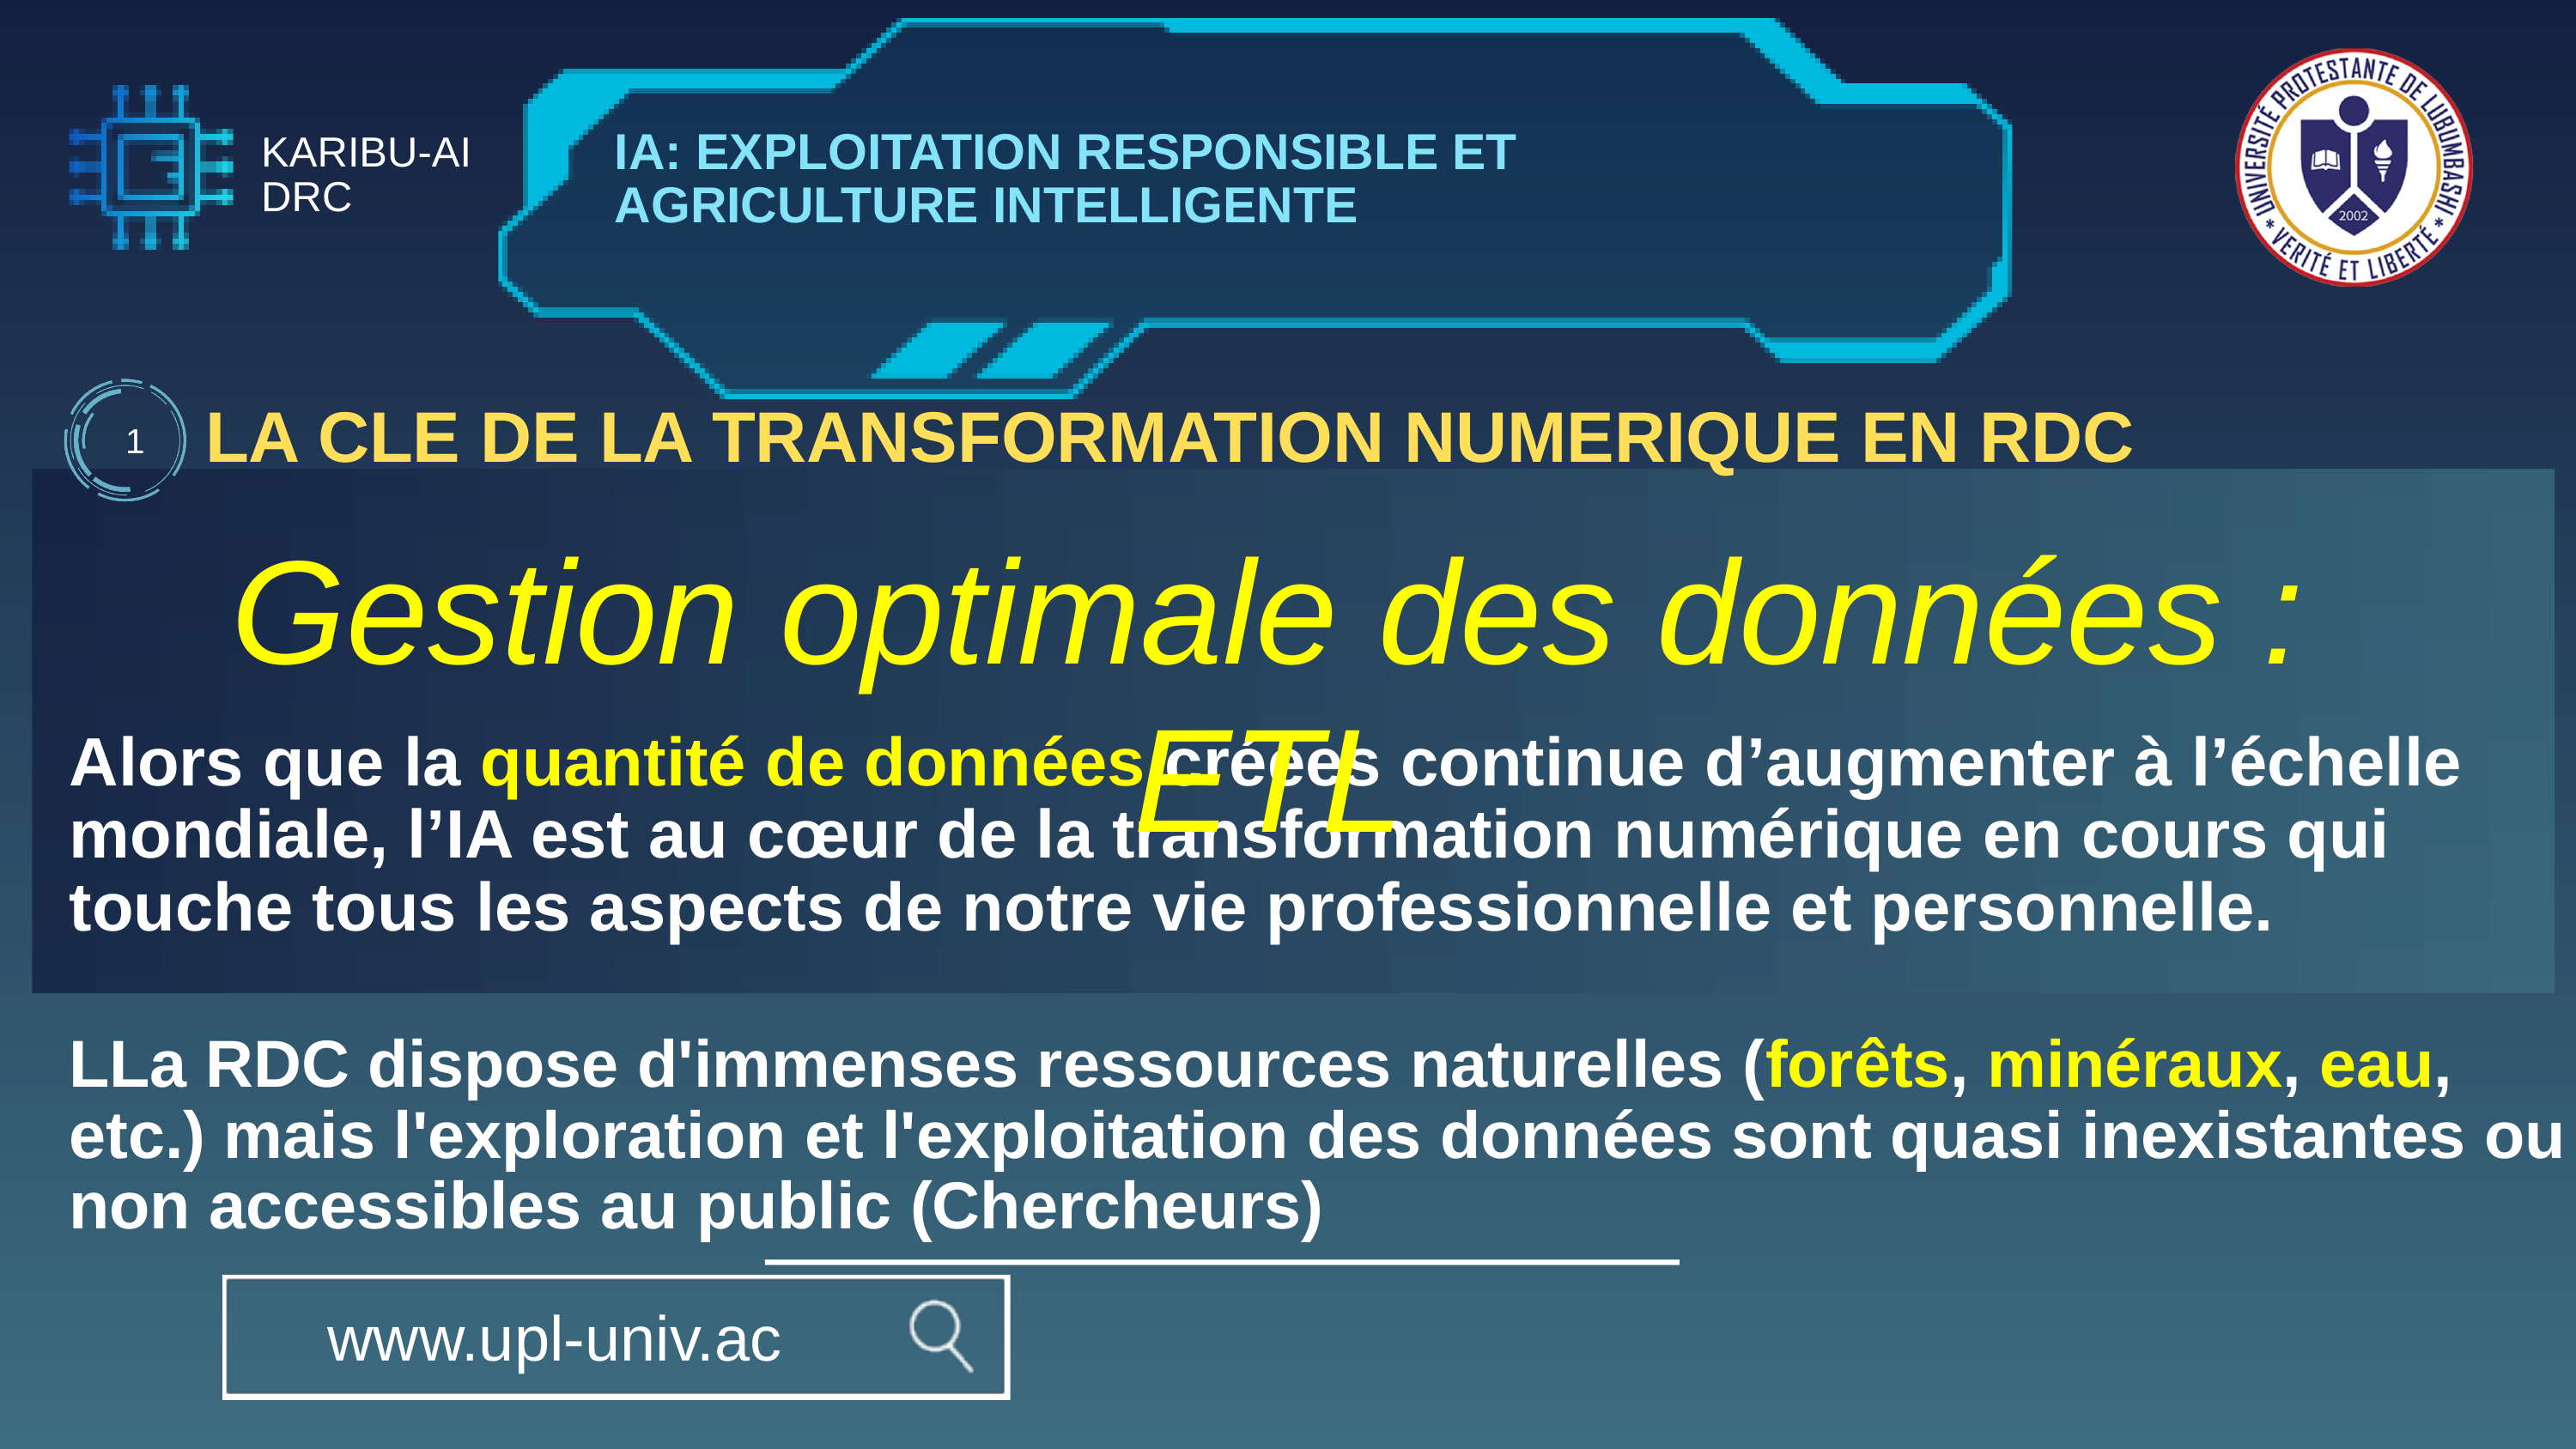

IA: EXPLOITATION RESPONSIBLE ET AGRICULTURE INTELLIGENTE
KARIBU-AI
DRC

1
LA CLE DE LA TRANSFORMATION NUMERIQUE EN RDC

Gestion optimale des données : ETL
Alors que la quantité de données créées continue d’augmenter à l’échelle mondiale, l’IA est au cœur de la transformation numérique en cours qui touche tous les aspects de notre vie professionnelle et personnelle.

LLa RDC dispose d'immenses ressources naturelles (forêts, minéraux, eau, etc.) mais l'exploration et l'exploitation des données sont quasi inexistantes ou non accessibles au public (Chercheurs)

www.upl-univ.ac